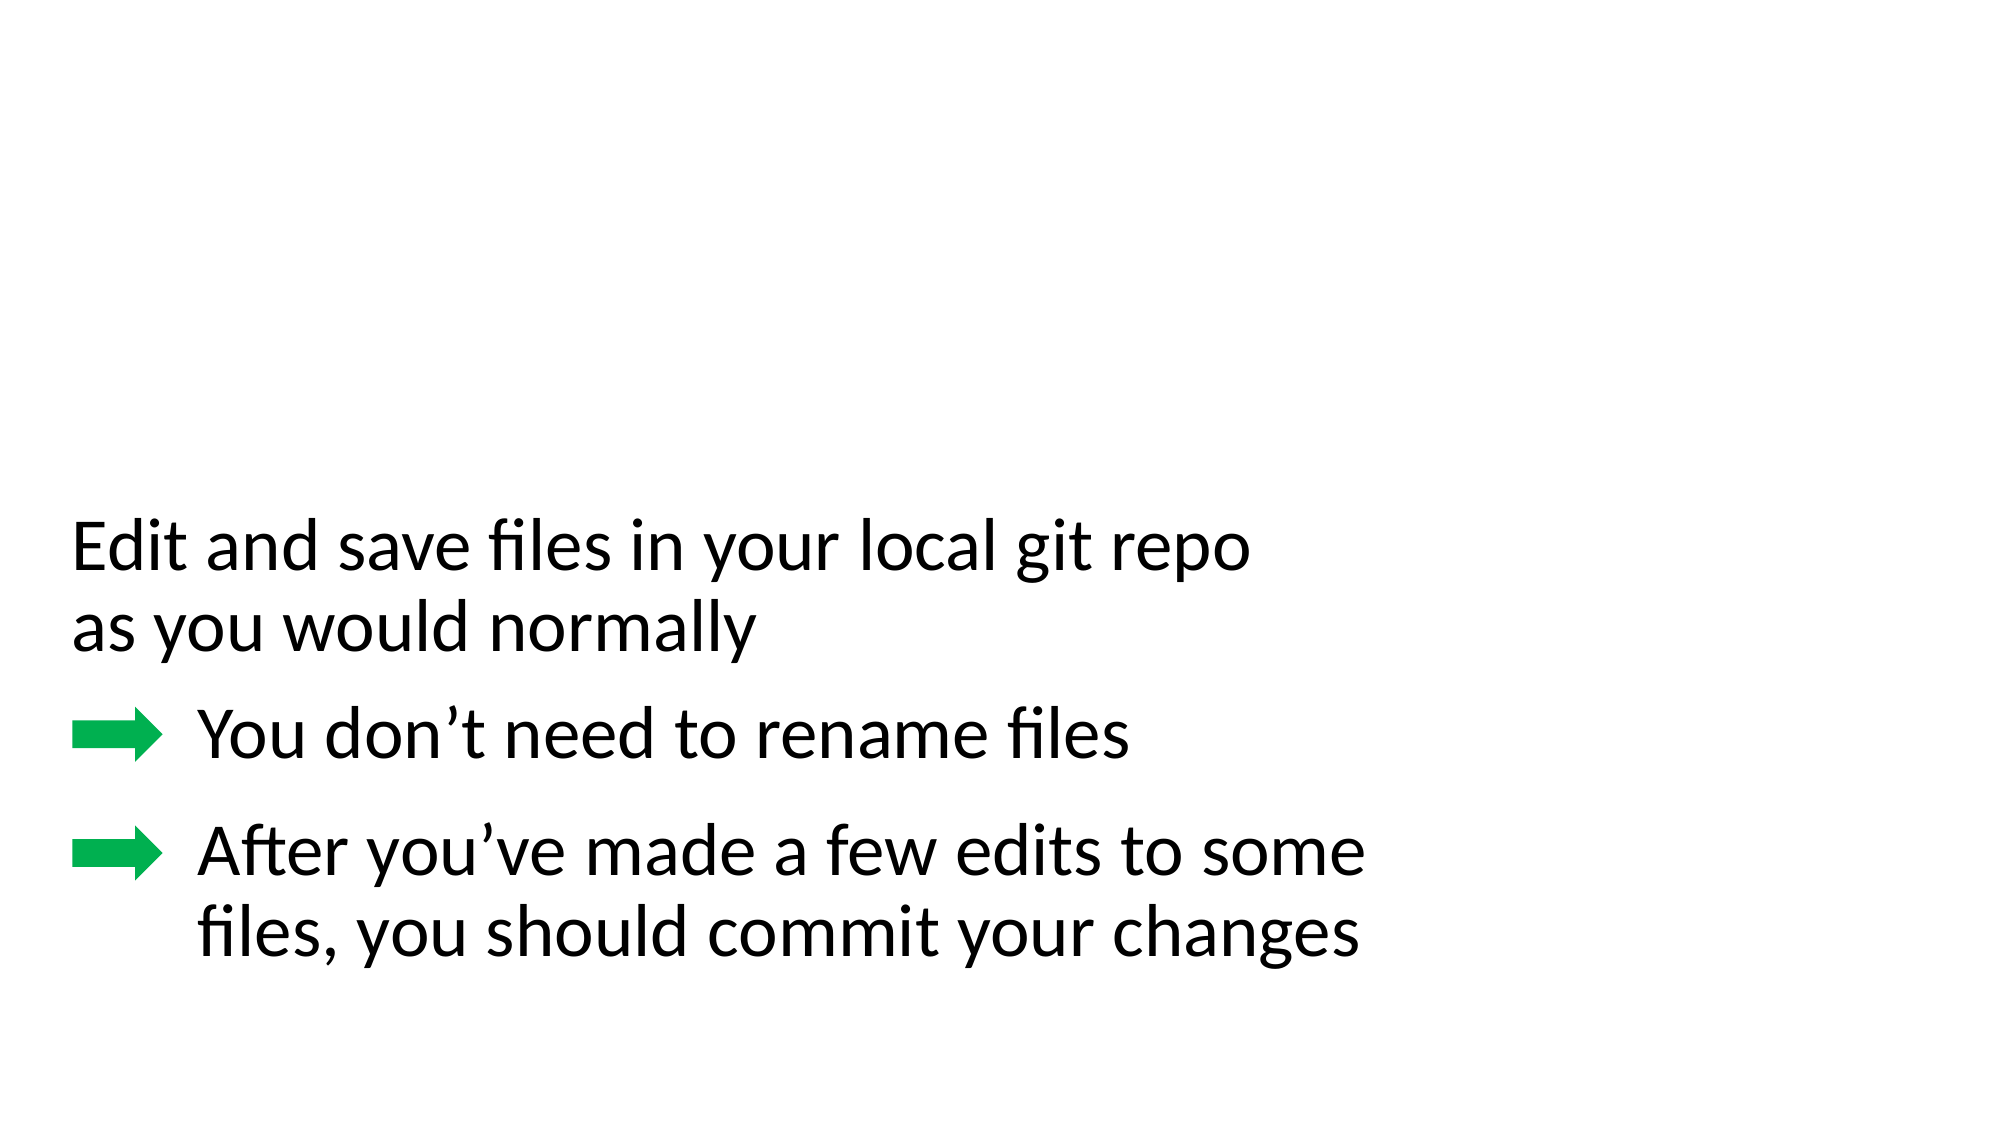

Edit and save files in your local git repo as you would normally
You don’t need to rename files

After you’ve made a few edits to some files, you should commit your changes